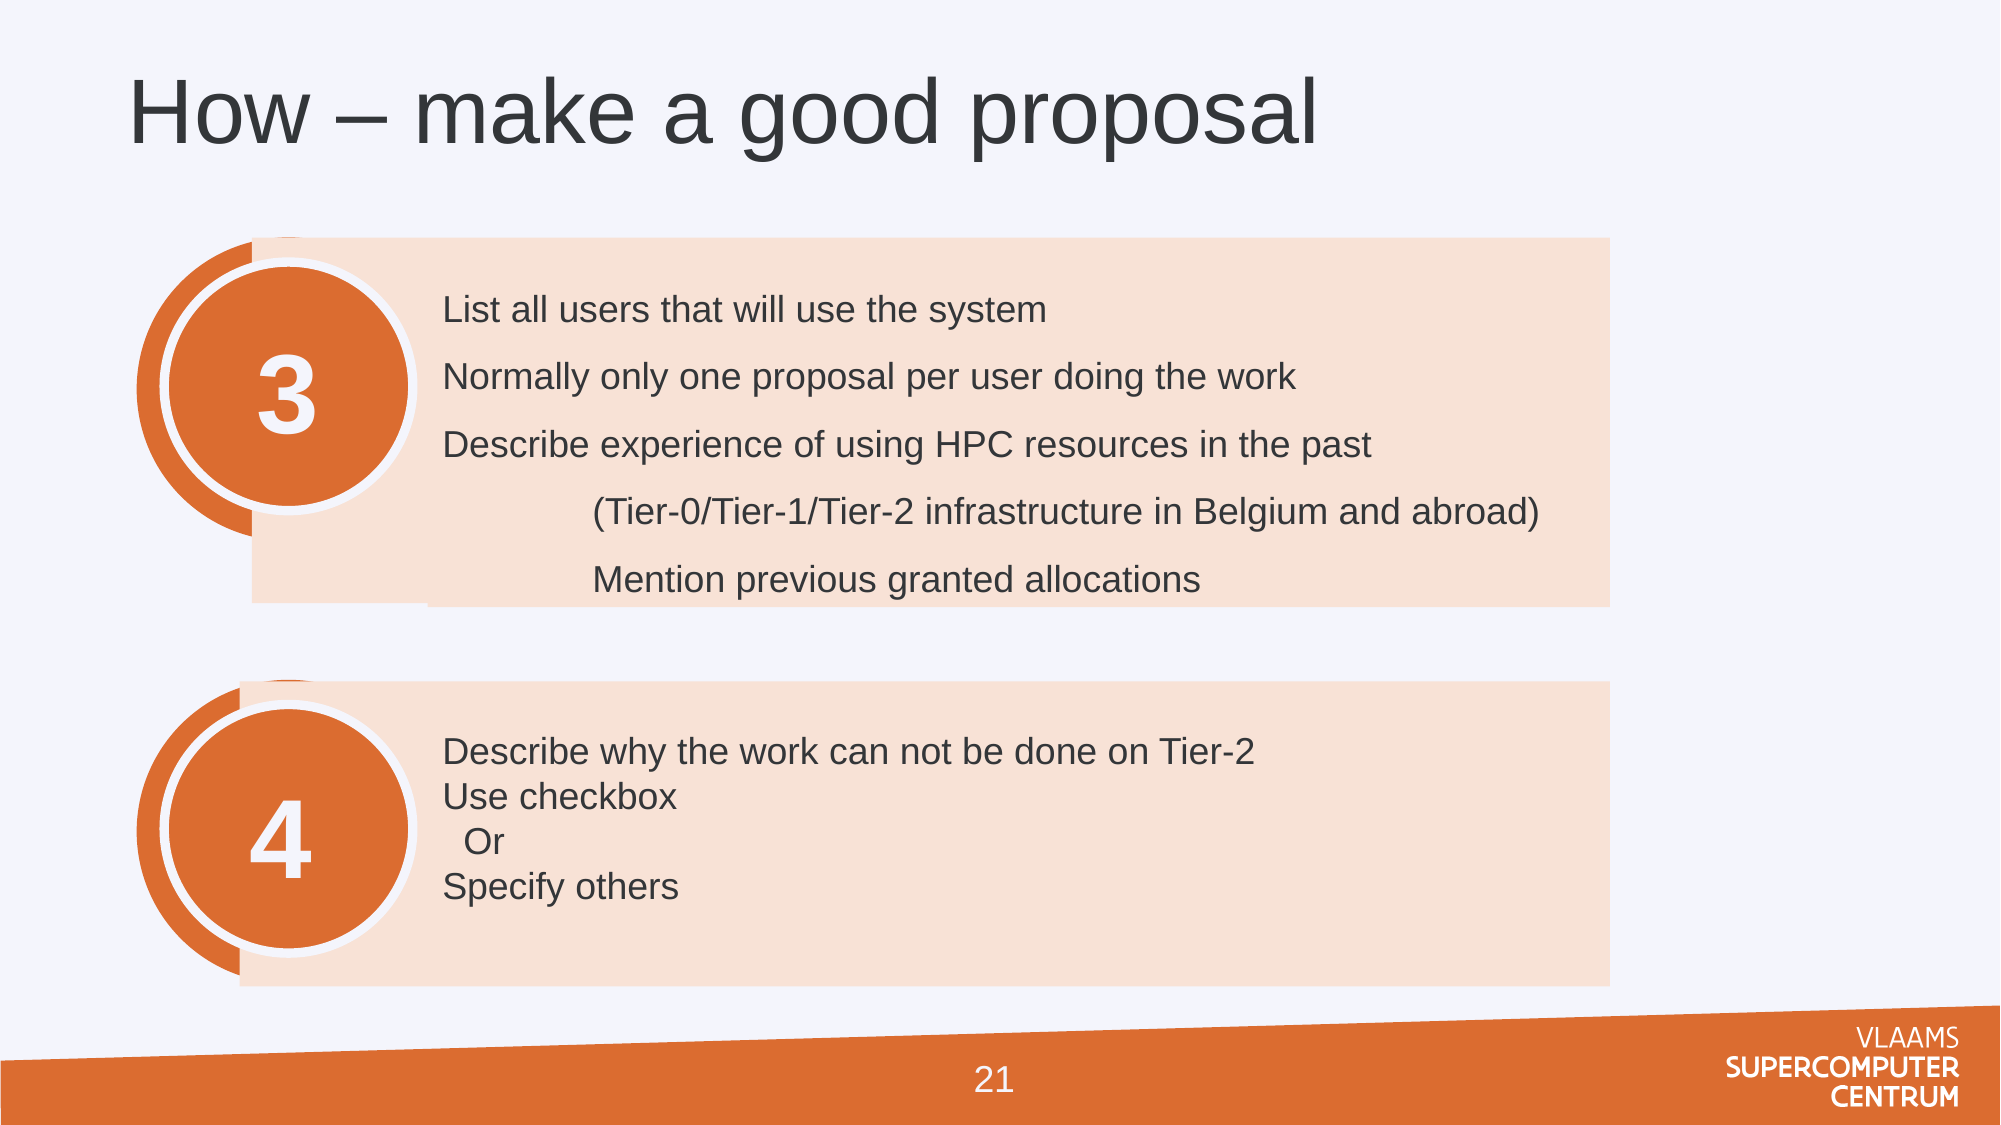

# How – make a good proposal

List all users that will use the system
Normally only one proposal per user doing the work
Describe experience of using HPC resources in the past
	(Tier-0/Tier-1/Tier-2 infrastructure in Belgium and abroad)
	Mention previous granted allocations

3

Describe why the work can not be done on Tier-2
Use checkbox
  Or
Specify others

4
21